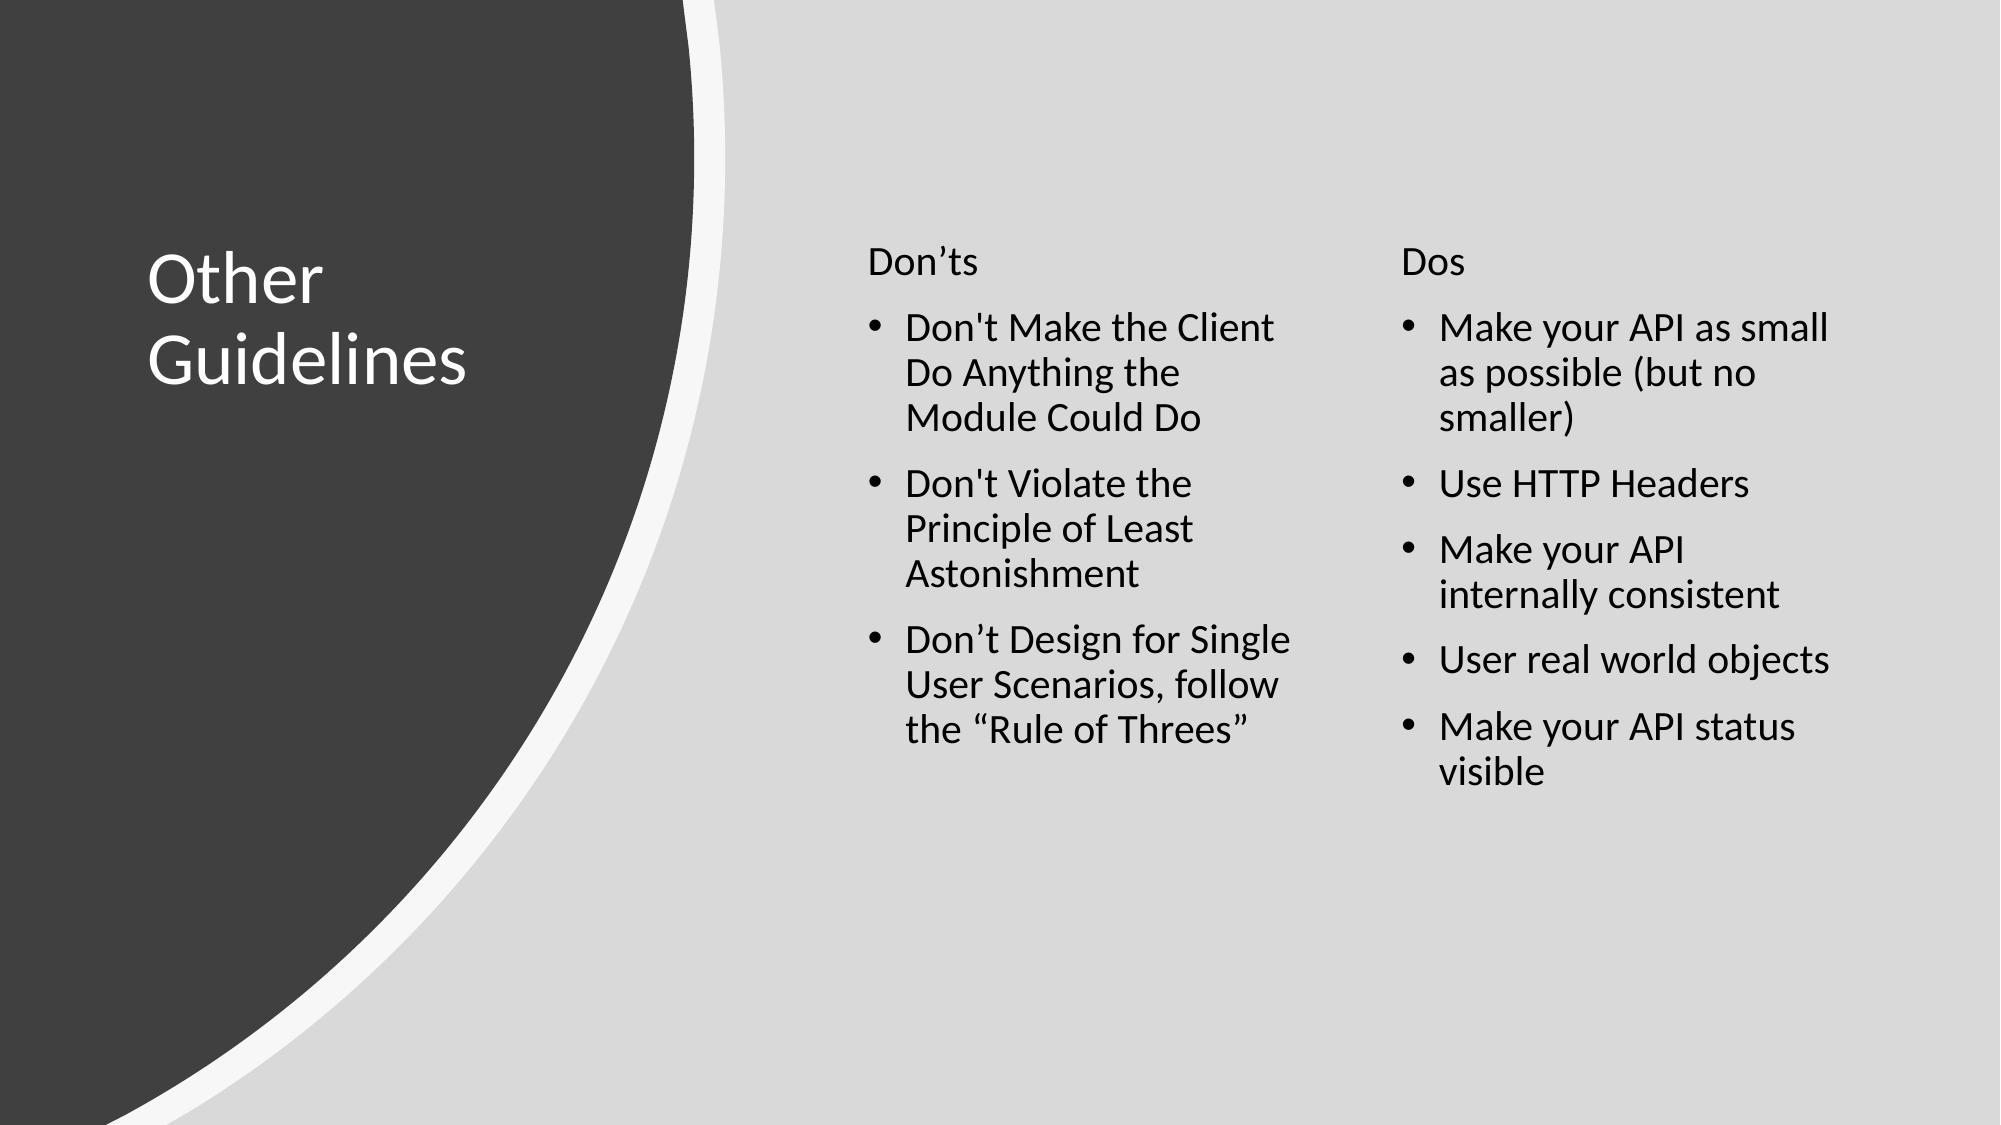

# Other Guidelines
Don’ts
Don't Make the Client Do Anything the Module Could Do
Don't Violate the Principle of Least Astonishment
Don’t Design for Single User Scenarios, follow the “Rule of Threes”
Dos
Make your API as small as possible (but no smaller)
Use HTTP Headers
Make your API internally consistent
User real world objects
Make your API status visible